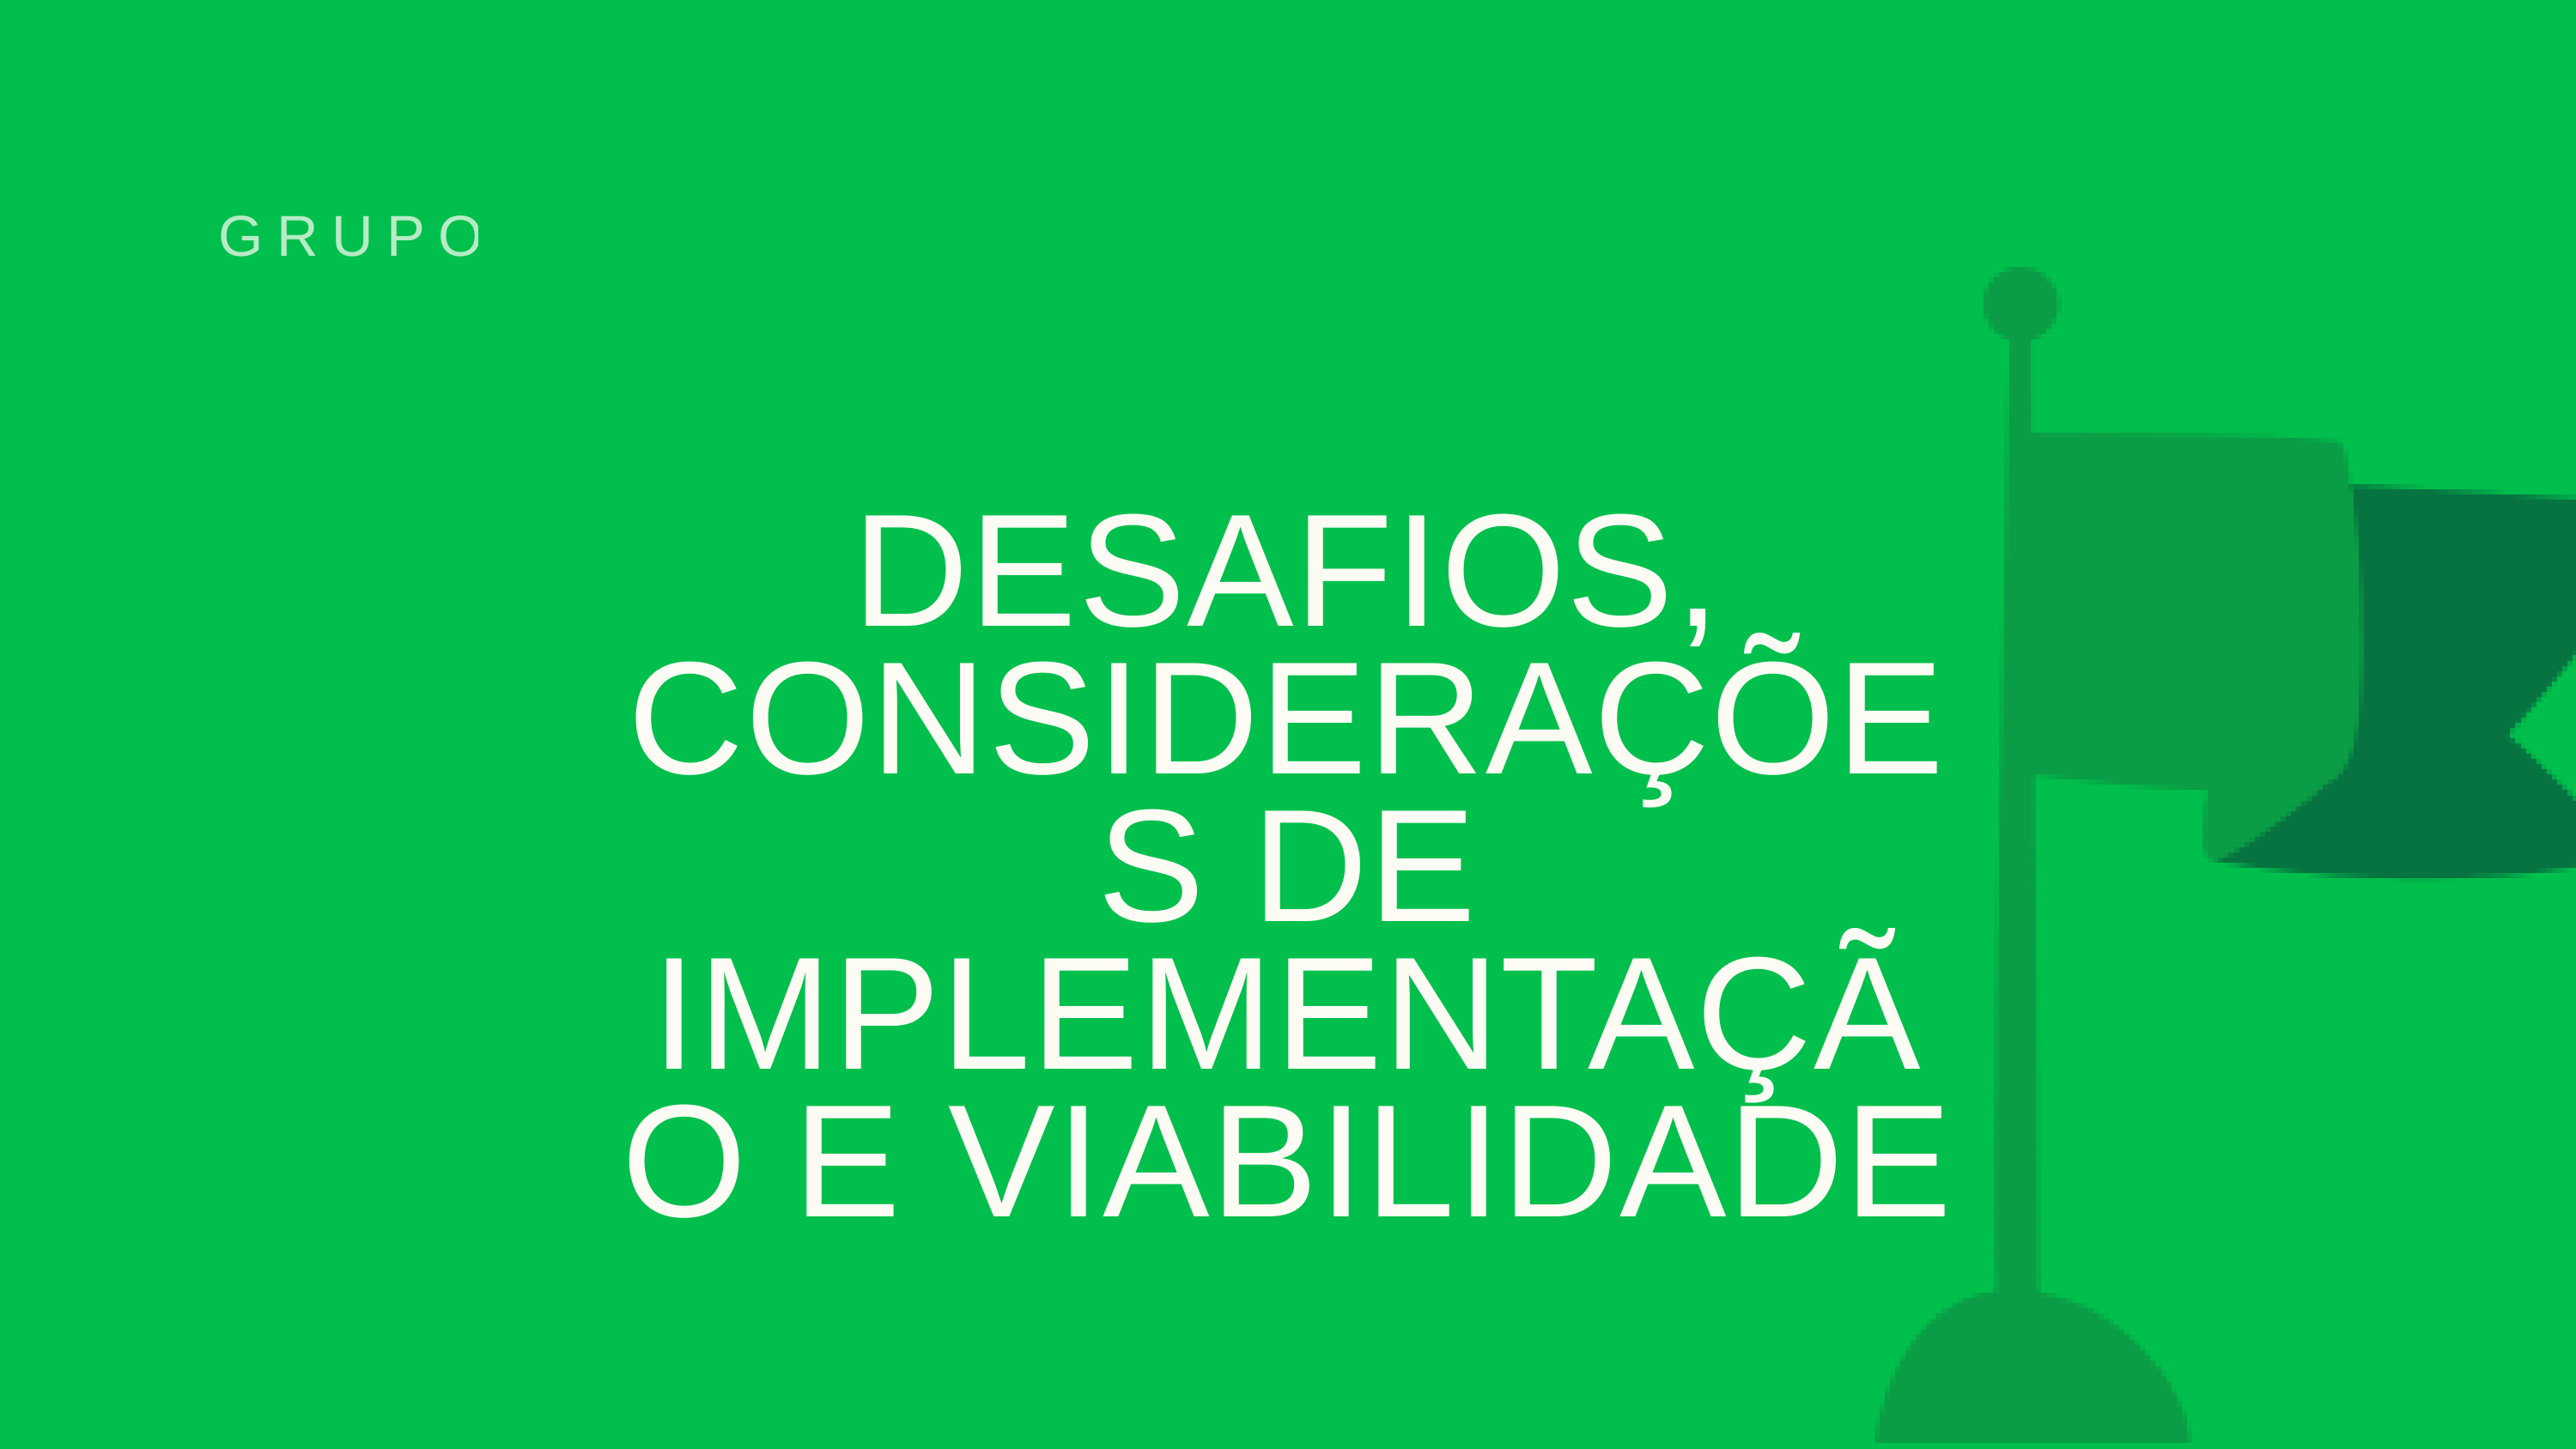

GRUPO 5

DESAFIOS, CONSIDERAÇÕES DE IMPLEMENTAÇÃO E VIABILIDADE